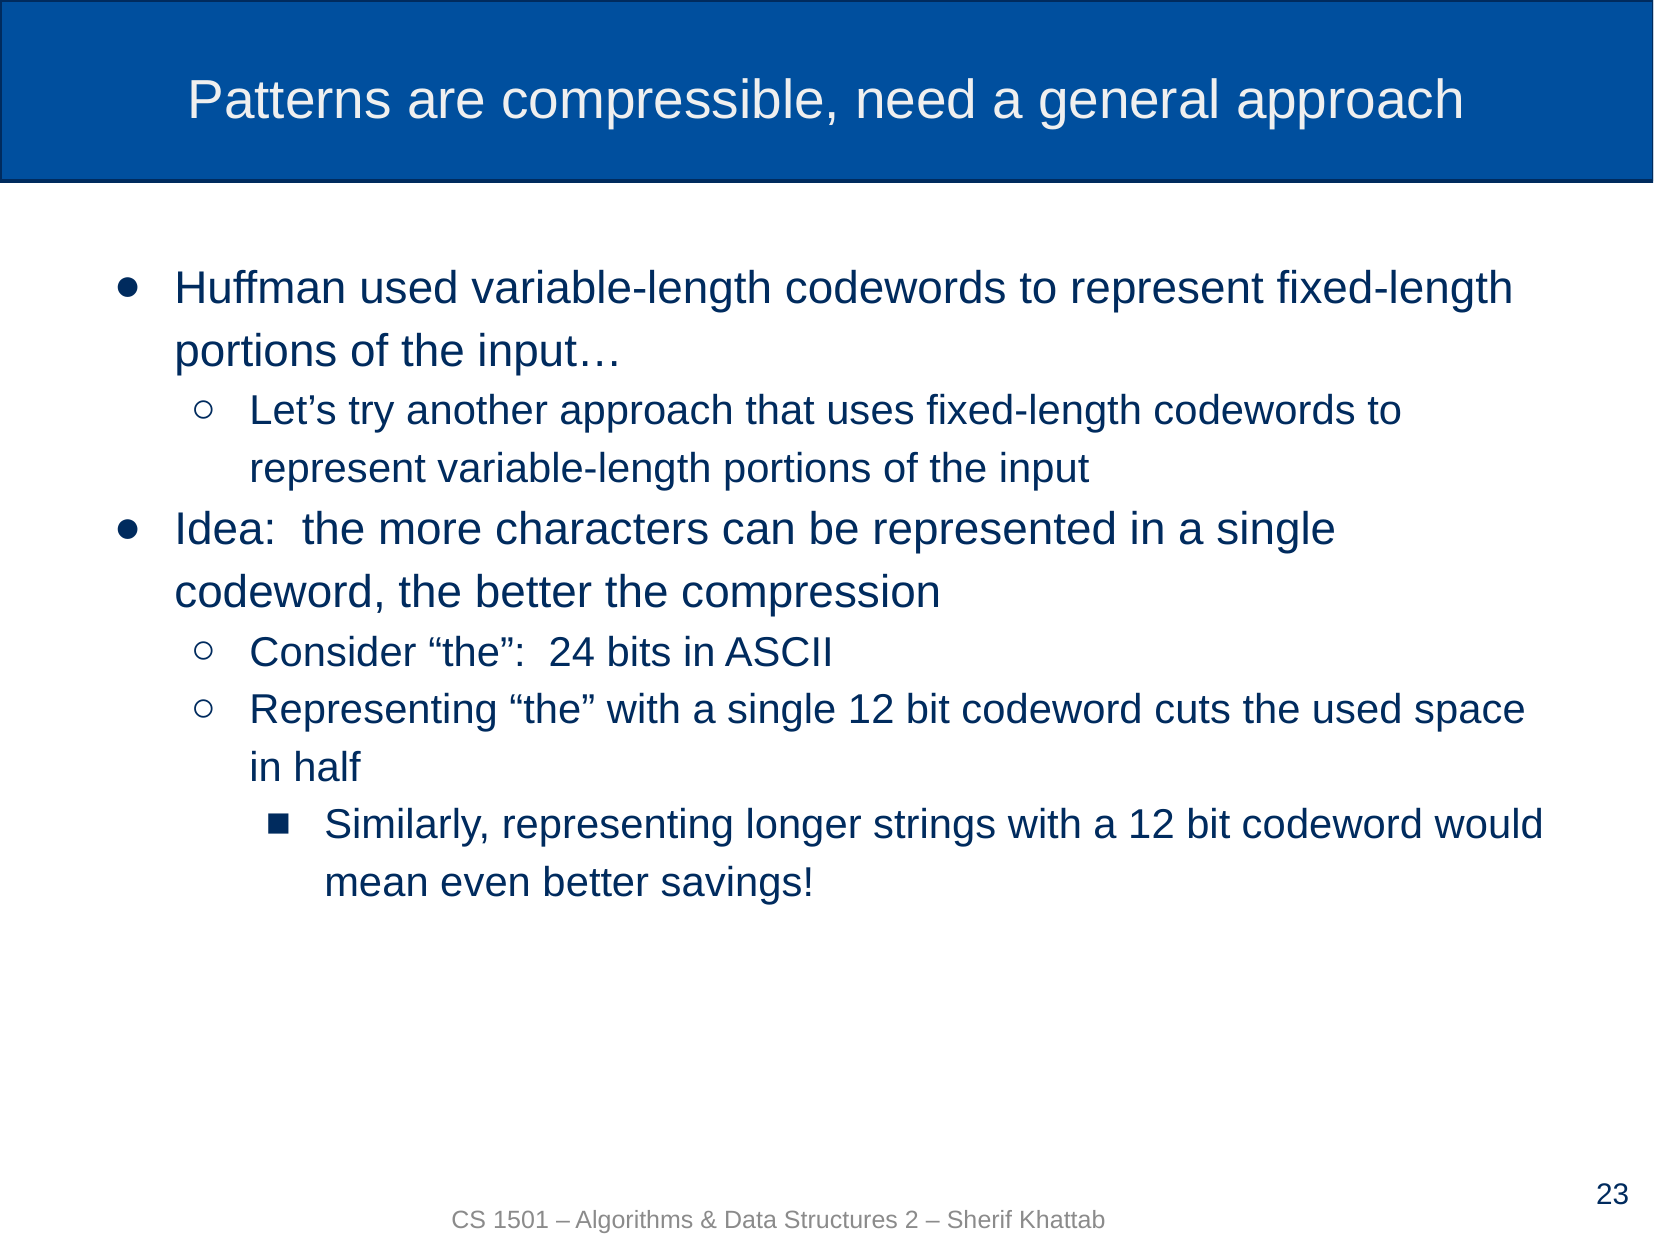

# Patterns are compressible, need a general approach
Huffman used variable-length codewords to represent fixed-length portions of the input…
Let’s try another approach that uses fixed-length codewords to represent variable-length portions of the input
Idea:  the more characters can be represented in a single codeword, the better the compression
Consider “the”:  24 bits in ASCII
Representing “the” with a single 12 bit codeword cuts the used space in half
Similarly, representing longer strings with a 12 bit codeword would mean even better savings!
23
CS 1501 – Algorithms & Data Structures 2 – Sherif Khattab